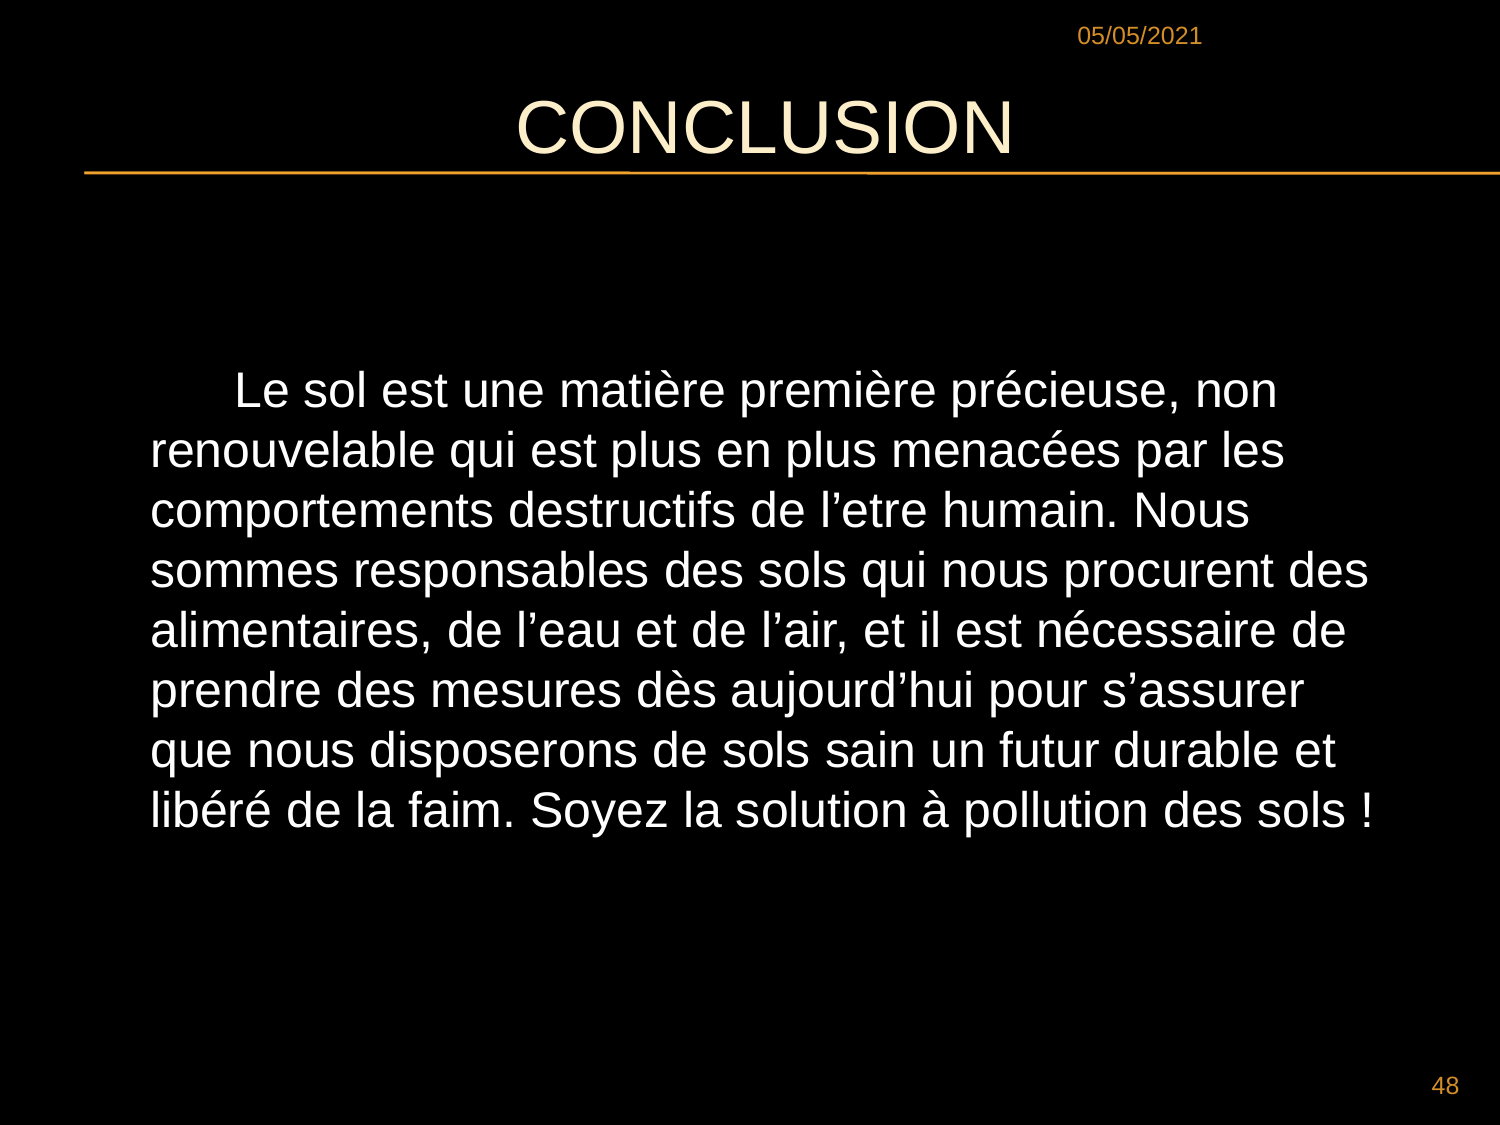

05/05/2021
# CONCLUSION
        Le sol est une matière première précieuse, non renouvelable qui est plus en plus menacées par les comportements destructifs de l’etre humain. Nous sommes responsables des sols qui nous procurent des alimentaires, de l’eau et de l’air, et il est nécessaire de prendre des mesures dès aujourd’hui pour s’assurer que nous disposerons de sols sain un futur durable et libéré de la faim. Soyez la solution à pollution des sols !
48